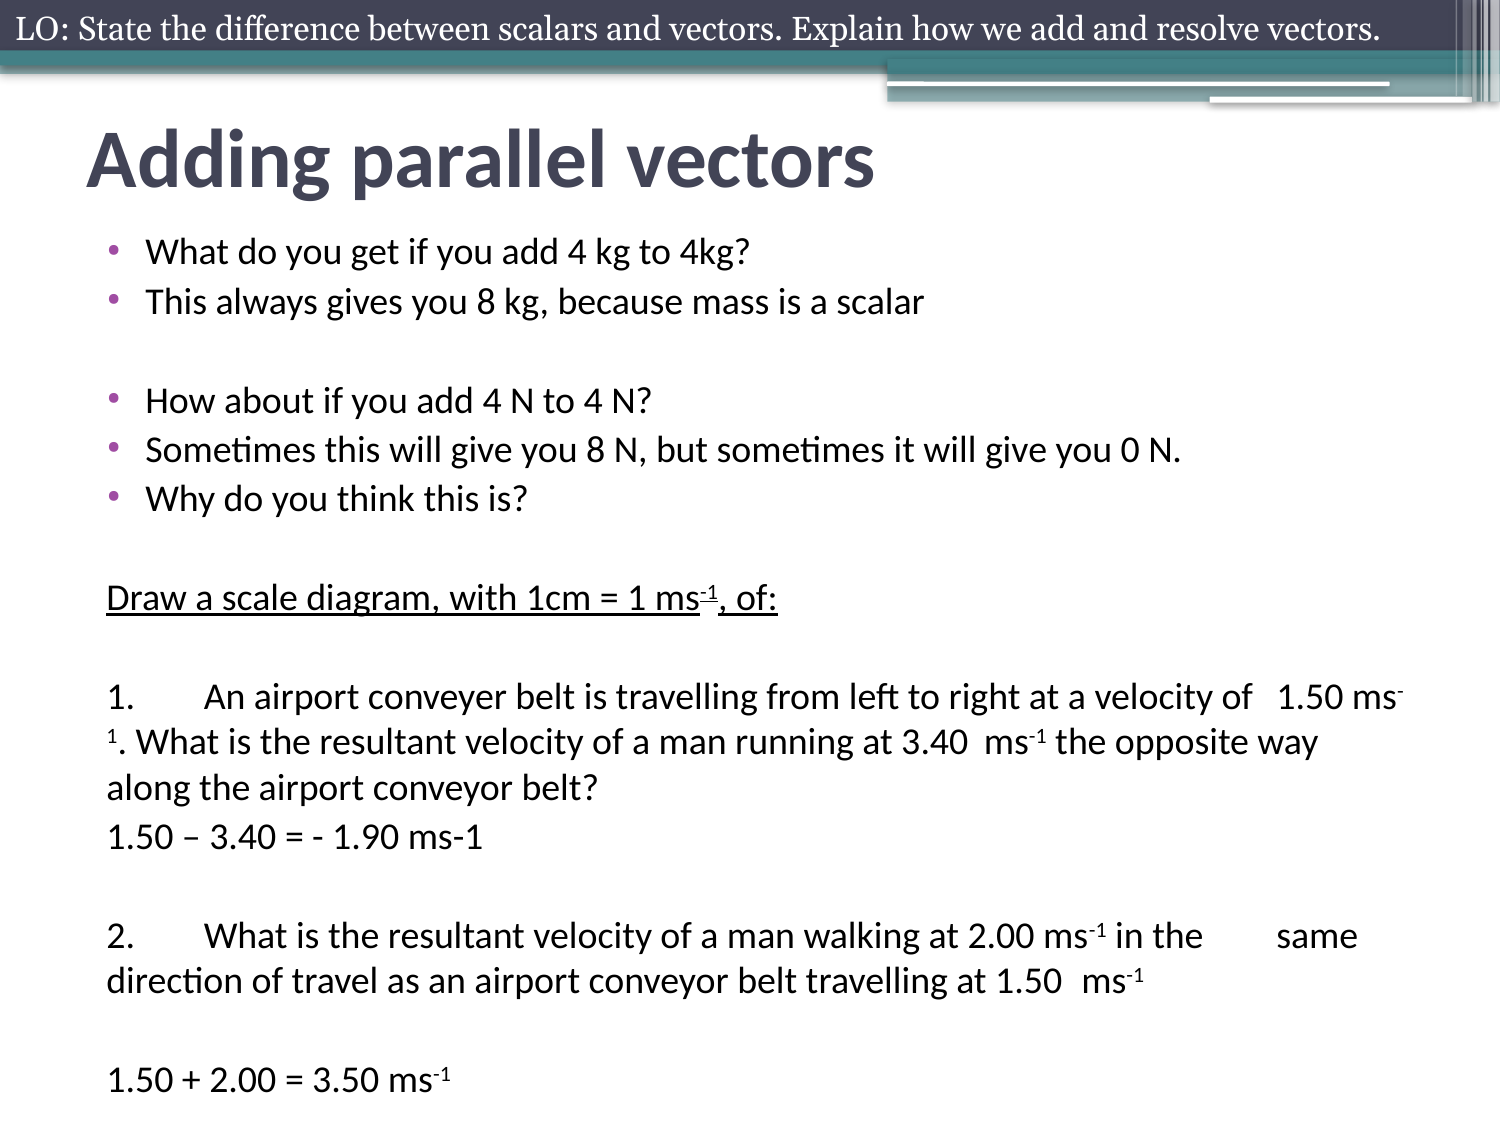

LO: State the difference between scalars and vectors. Explain how we add and resolve vectors.
# Adding parallel vectors
What do you get if you add 4 kg to 4kg?
This always gives you 8 kg, because mass is a scalar

How about if you add 4 N to 4 N?
Sometimes this will give you 8 N, but sometimes it will give you 0 N.
Why do you think this is?

Draw a scale diagram, with 1cm = 1 ms-1, of:

1.	An airport conveyer belt is travelling from left to right at a velocity of 	1.50 ms-1. What is the resultant velocity of a man running at 3.40 	ms-1 the opposite way along the airport conveyor belt?
	1.50 – 3.40 = - 1.90 ms-1

2.	What is the resultant velocity of a man walking at 2.00 ms-1 in the 	same direction of travel as an airport conveyor belt travelling at 1.50 	ms-1

	1.50 + 2.00 = 3.50 ms-1